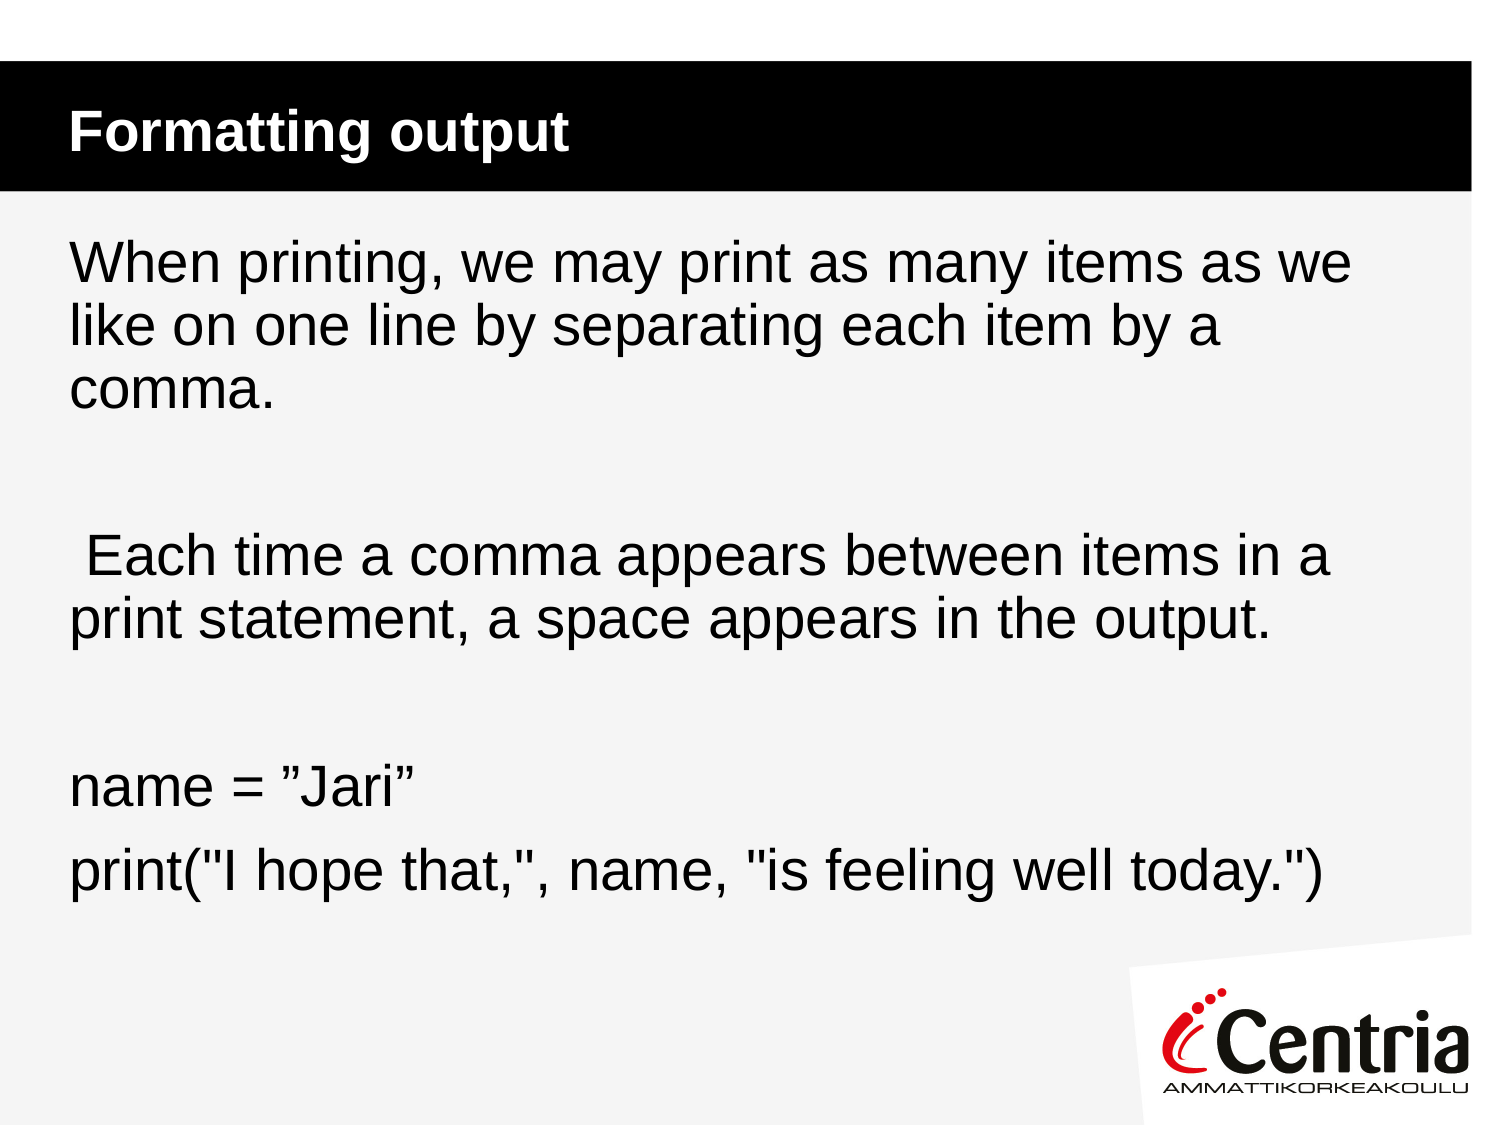

Formatting output
When printing, we may print as many items as we like on one line by separating each item by a comma.

 Each time a comma appears between items in a print statement, a space appears in the output.

name = ”Jari”
print("I hope that,", name, "is feeling well today.")